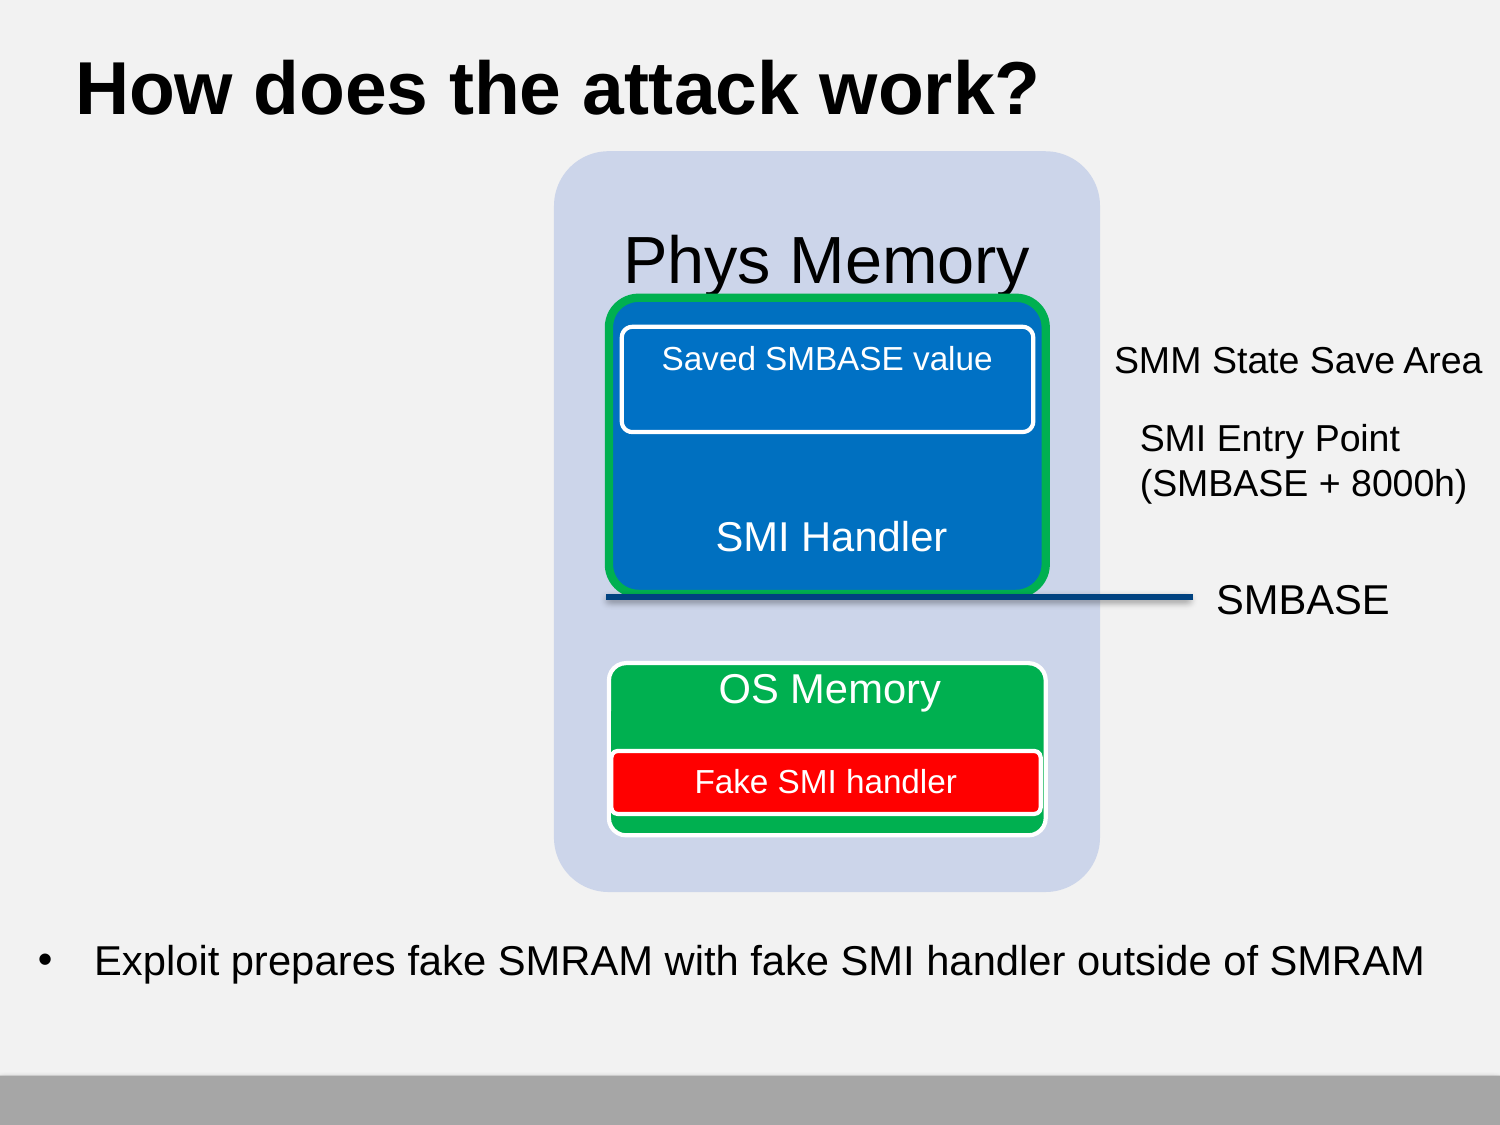

# How does the attack work?
Phys Memory

SMI Handler
OS Memory

Saved SMBASE value
SMM State Save Area
SMI Entry Point (SMBASE + 8000h)
SMBASE
Fake SMI handler
Exploit prepares fake SMRAM with fake SMI handler outside of SMRAM